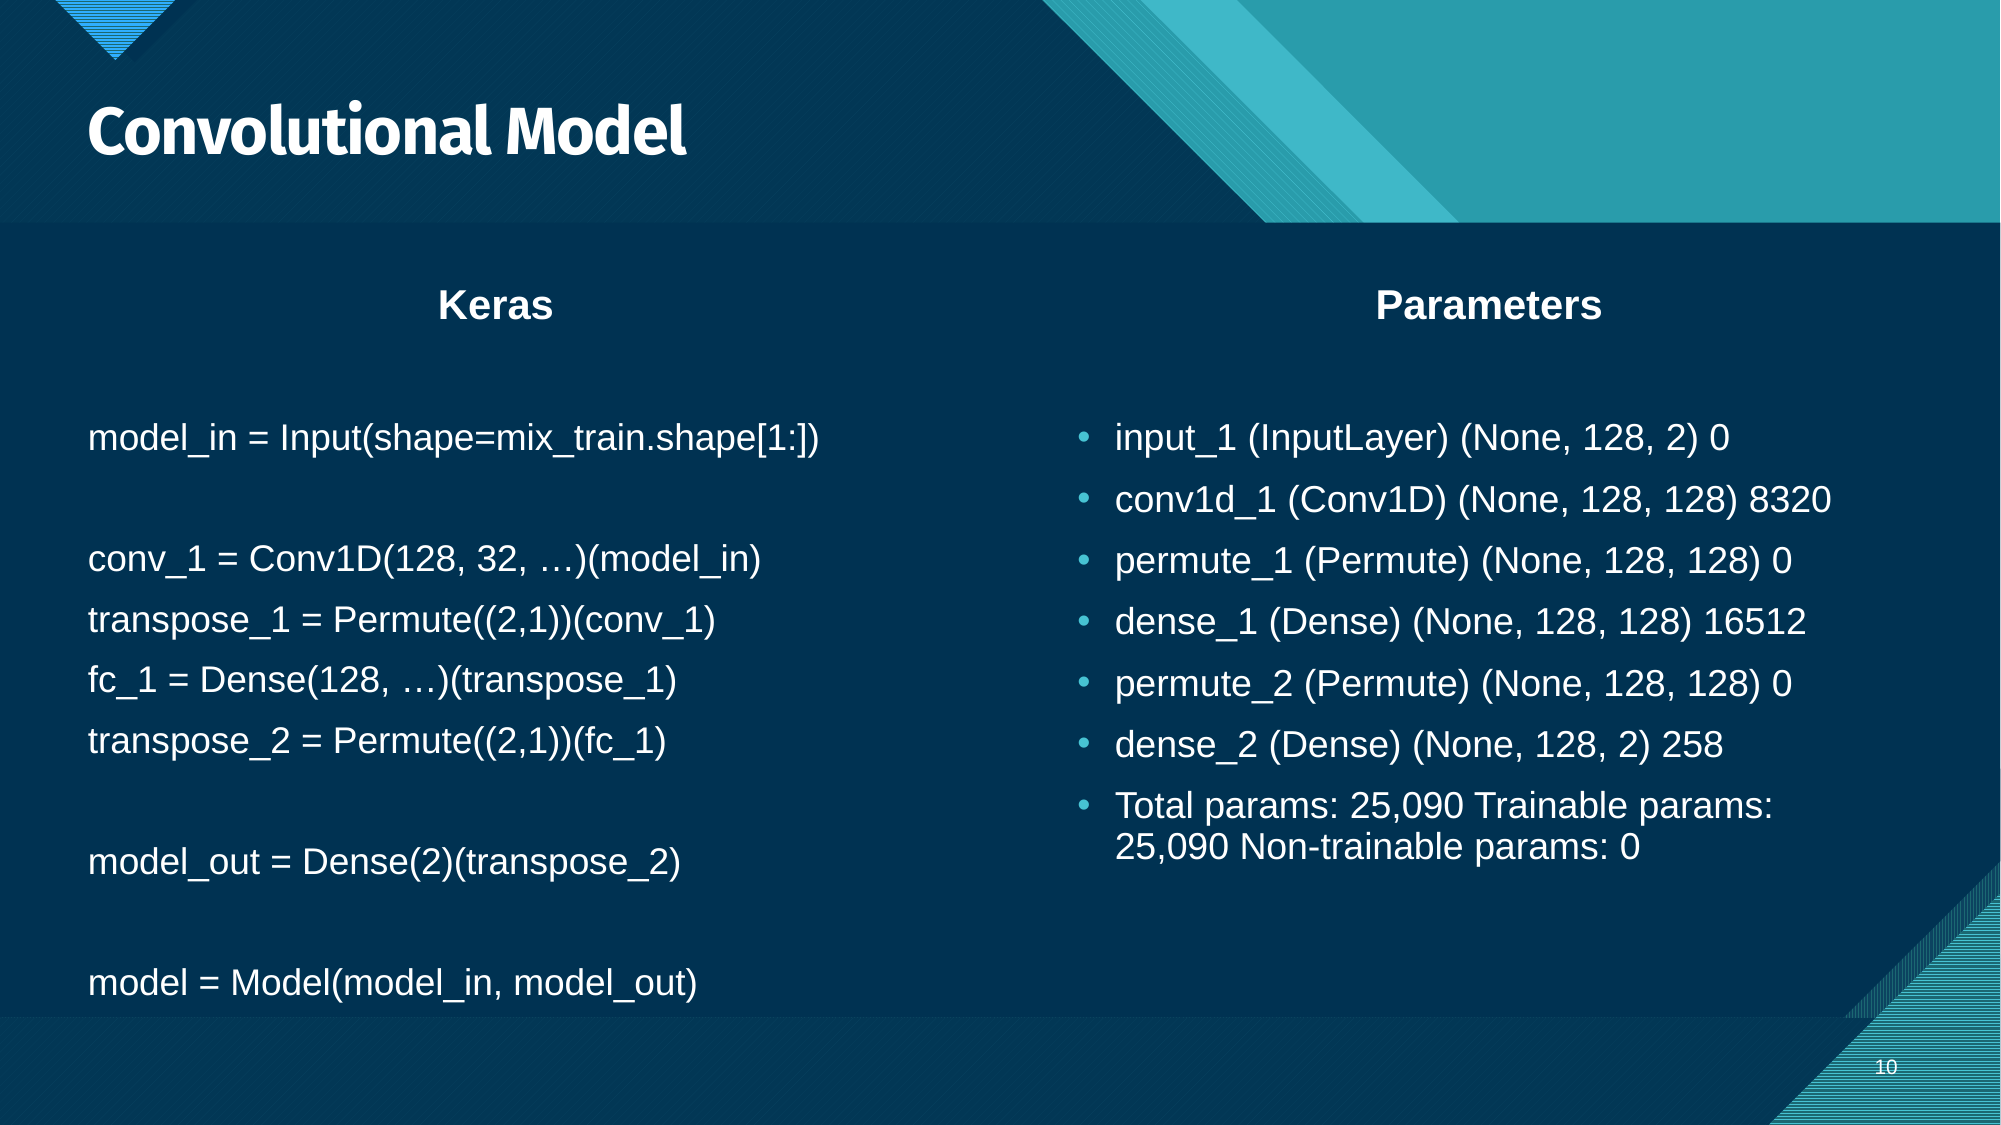

# Convolutional Model
Keras
Parameters
model_in = Input(shape=mix_train.shape[1:])

conv_1 = Conv1D(128, 32, …)(model_in)
transpose_1 = Permute((2,1))(conv_1)
fc_1 = Dense(128, …)(transpose_1)
transpose_2 = Permute((2,1))(fc_1)

model_out = Dense(2)(transpose_2)

model = Model(model_in, model_out)
input_1 (InputLayer) (None, 128, 2) 0
conv1d_1 (Conv1D) (None, 128, 128) 8320
permute_1 (Permute) (None, 128, 128) 0
dense_1 (Dense) (None, 128, 128) 16512
permute_2 (Permute) (None, 128, 128) 0
dense_2 (Dense) (None, 128, 2) 258
Total params: 25,090 Trainable params: 25,090 Non-trainable params: 0
10